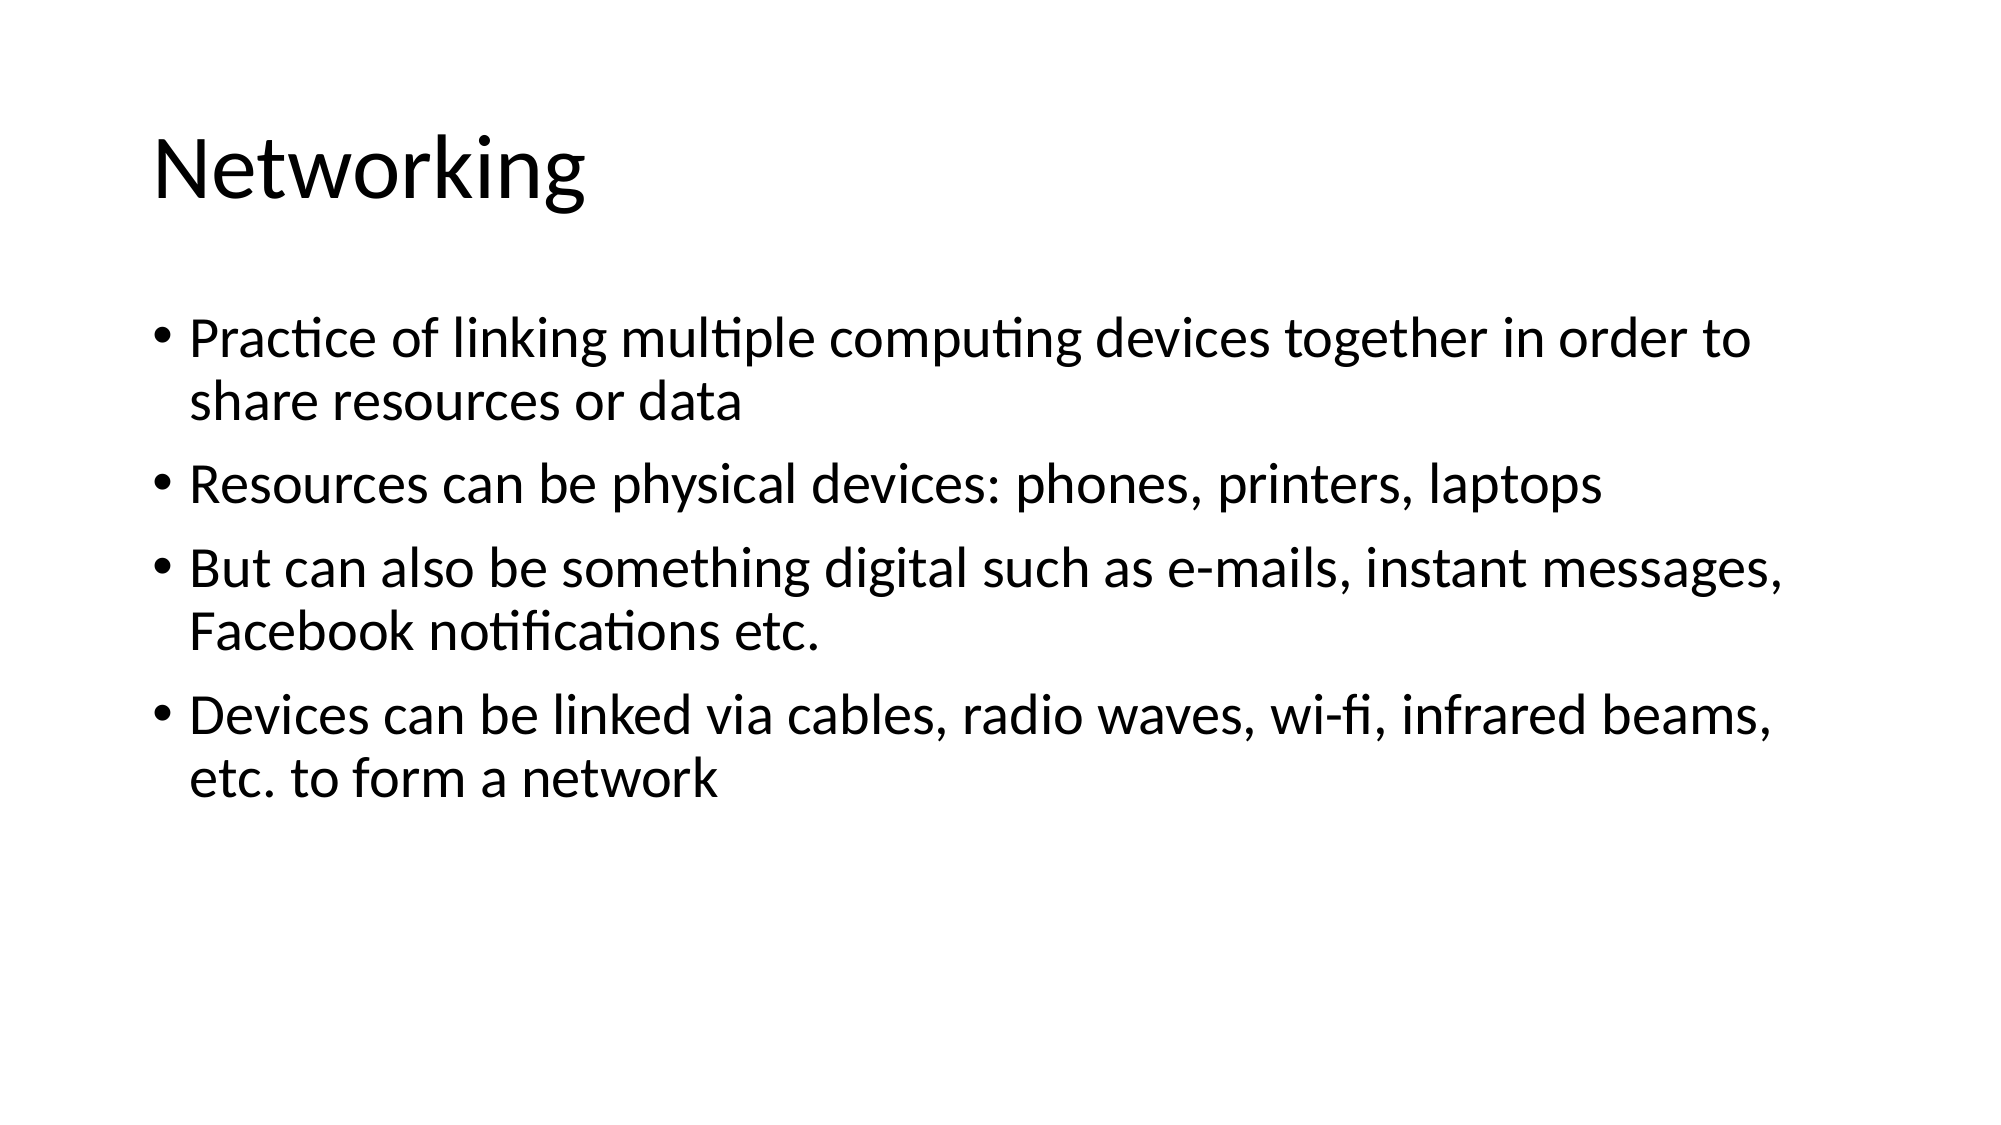

# Networking
Practice of linking multiple computing devices together in order to share resources or data
Resources can be physical devices: phones, printers, laptops
But can also be something digital such as e-mails, instant messages, Facebook notifications etc.
Devices can be linked via cables, radio waves, wi-fi, infrared beams, etc. to form a network